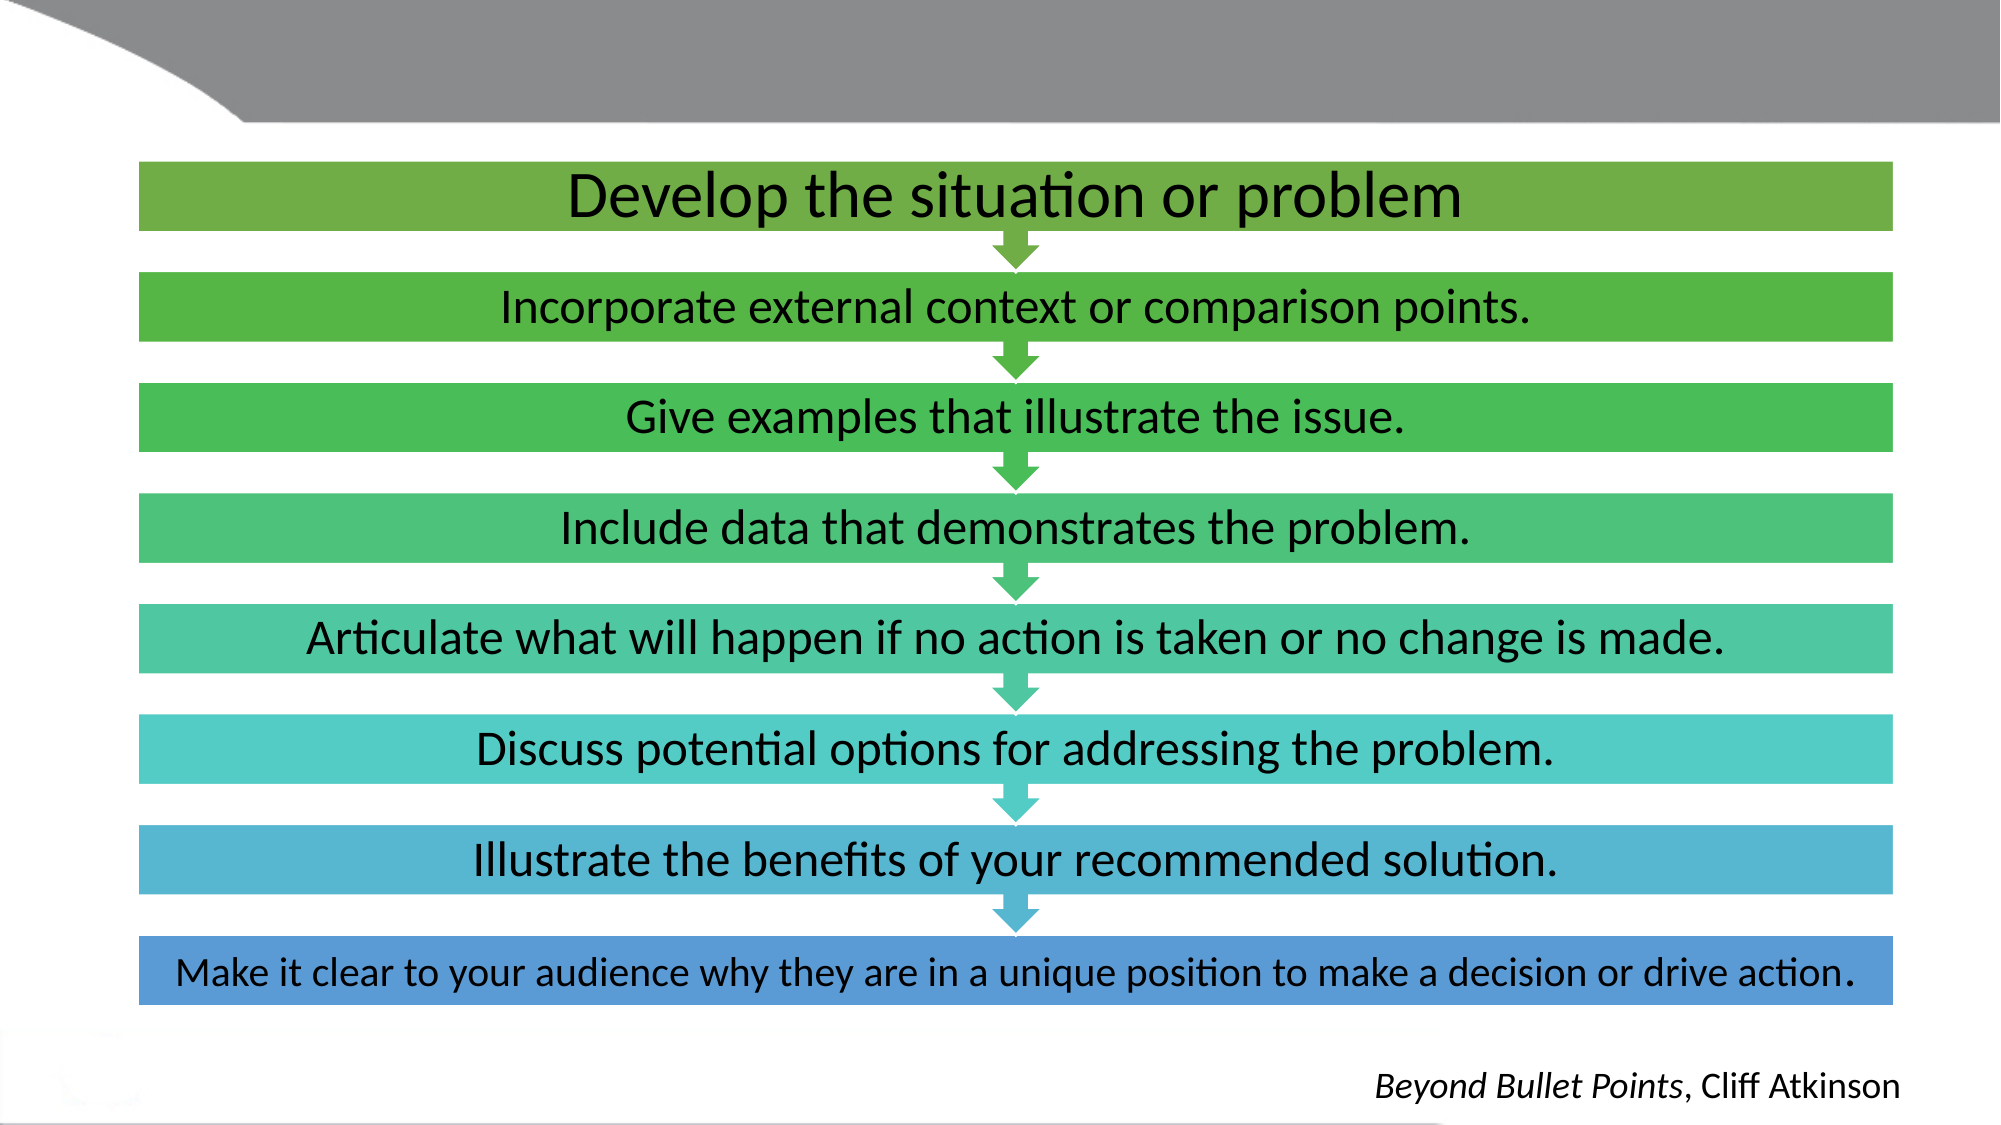

Make it clear to your audience why they are in a unique position to make a decision or drive action.
Illustrate the benefits of your recommended solution.
Discuss potential options for addressing the problem.
Articulate what will happen if no action is taken or no change is made.
Include data that demonstrates the problem.
Give examples that illustrate the issue.
Incorporate external context or comparison points.
Develop the situation or problem

Beyond Bullet Points, Cliff Atkinson